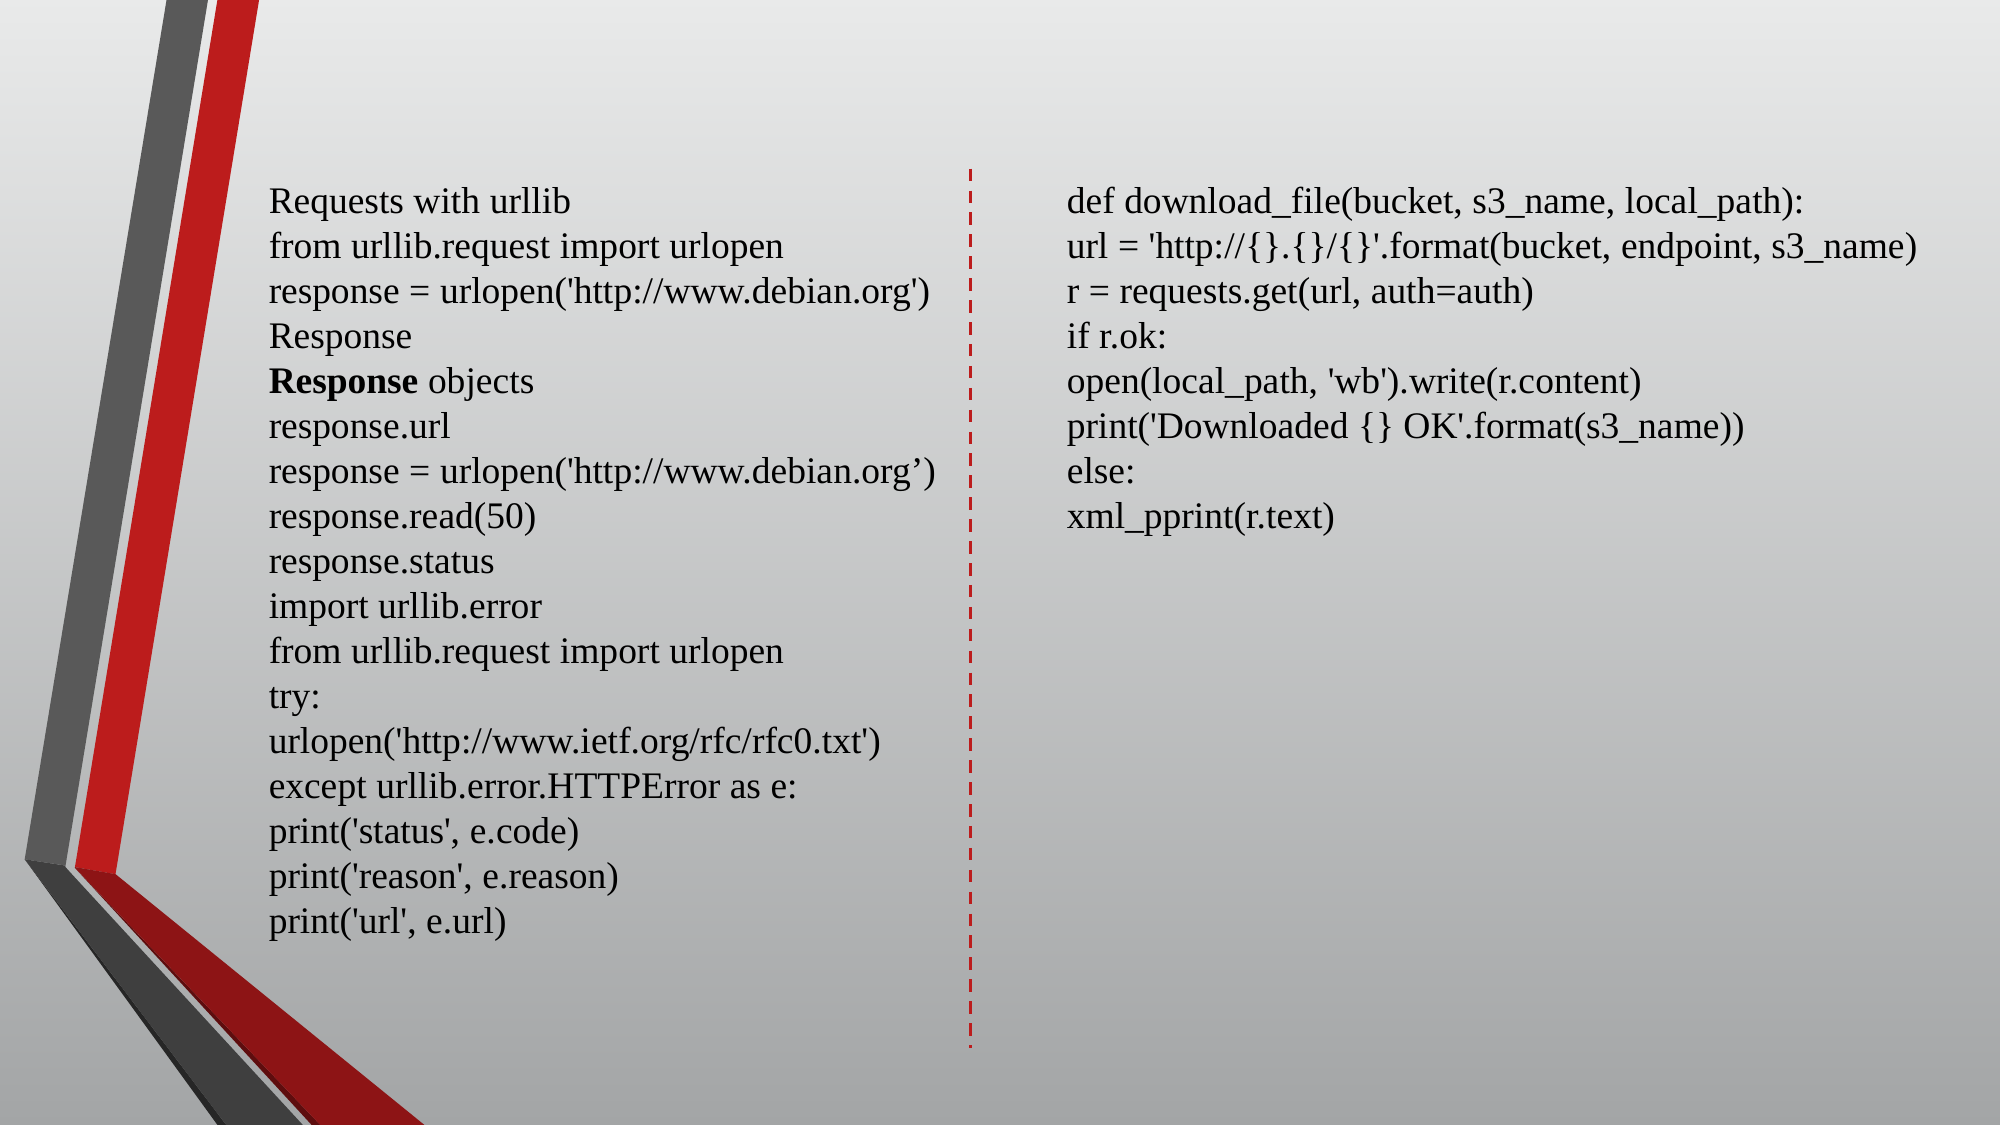

Requests with urllib
from urllib.request import urlopen
response = urlopen('http://www.debian.org')
Response
Response objects
response.url
response = urlopen('http://www.debian.org’)
response.read(50)
response.status
import urllib.error
from urllib.request import urlopen
try:
urlopen('http://www.ietf.org/rfc/rfc0.txt')
except urllib.error.HTTPError as e:
print('status', e.code)
print('reason', e.reason)
print('url', e.url)
def download_file(bucket, s3_name, local_path):
url = 'http://{}.{}/{}'.format(bucket, endpoint, s3_name)
r = requests.get(url, auth=auth)
if r.ok:
open(local_path, 'wb').write(r.content)
print('Downloaded {} OK'.format(s3_name))
else:
xml_pprint(r.text)